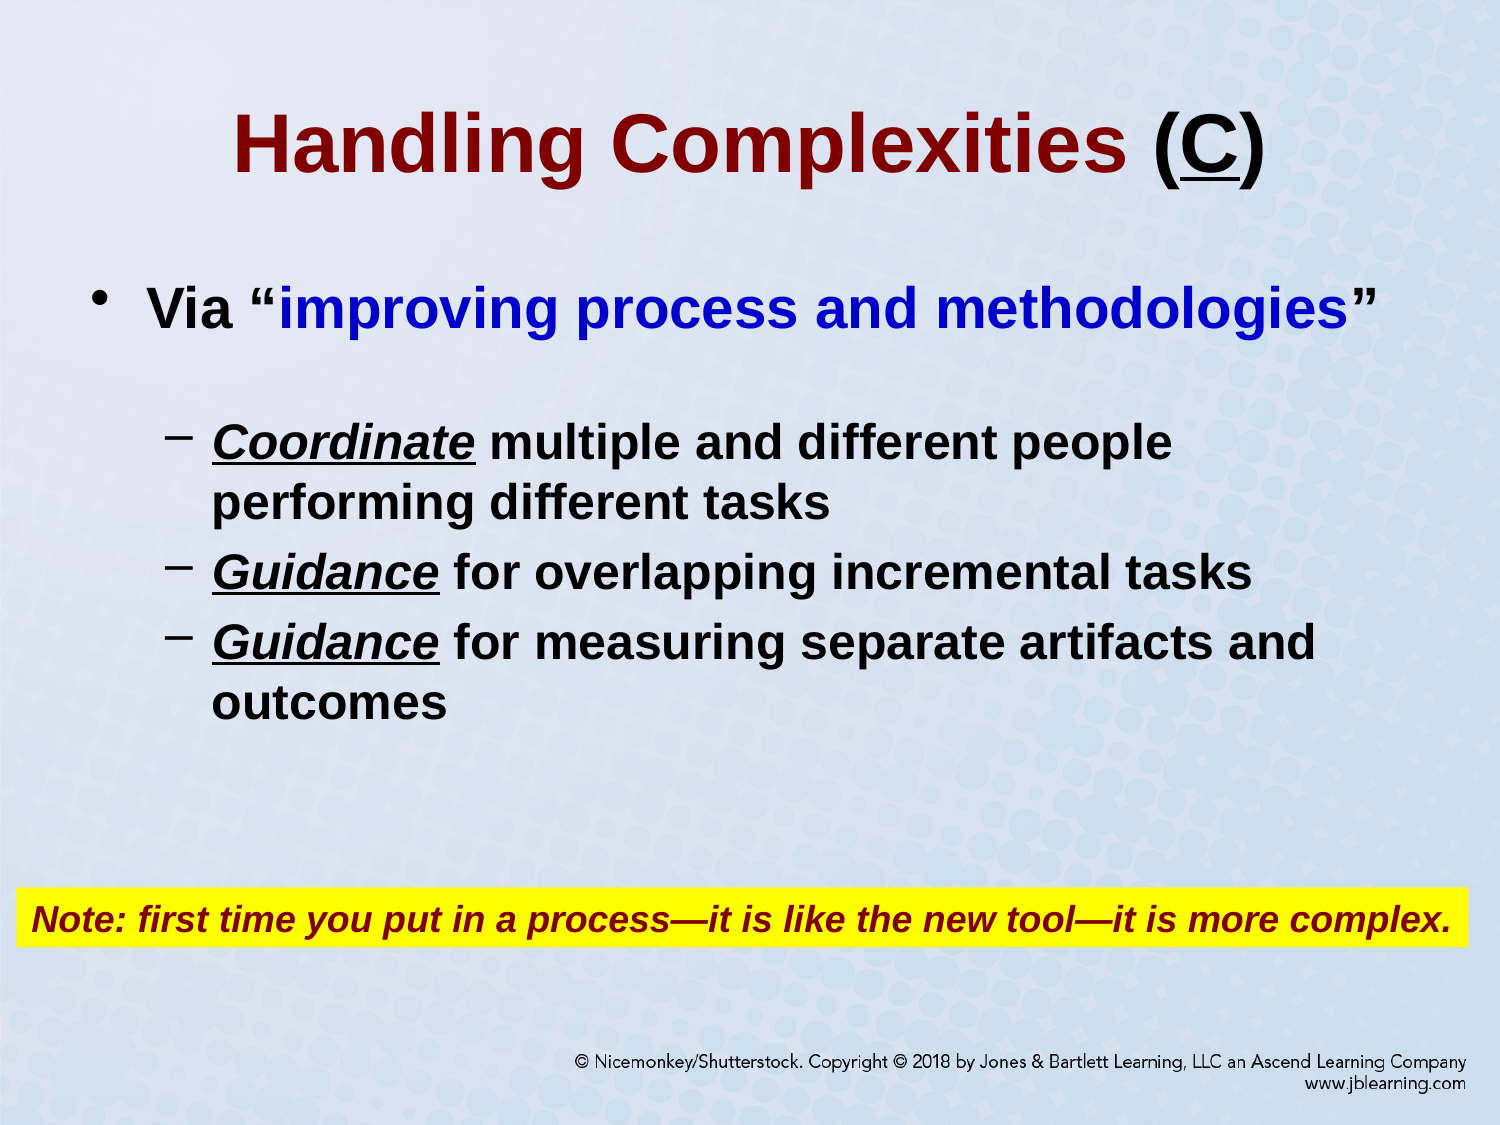

# Handling Complexities (C)
Via “improving process and methodologies”

Coordinate multiple and different people performing different tasks
Guidance for overlapping incremental tasks
Guidance for measuring separate artifacts and outcomes
Note: first time you put in a process—it is like the new tool—it is more complex.